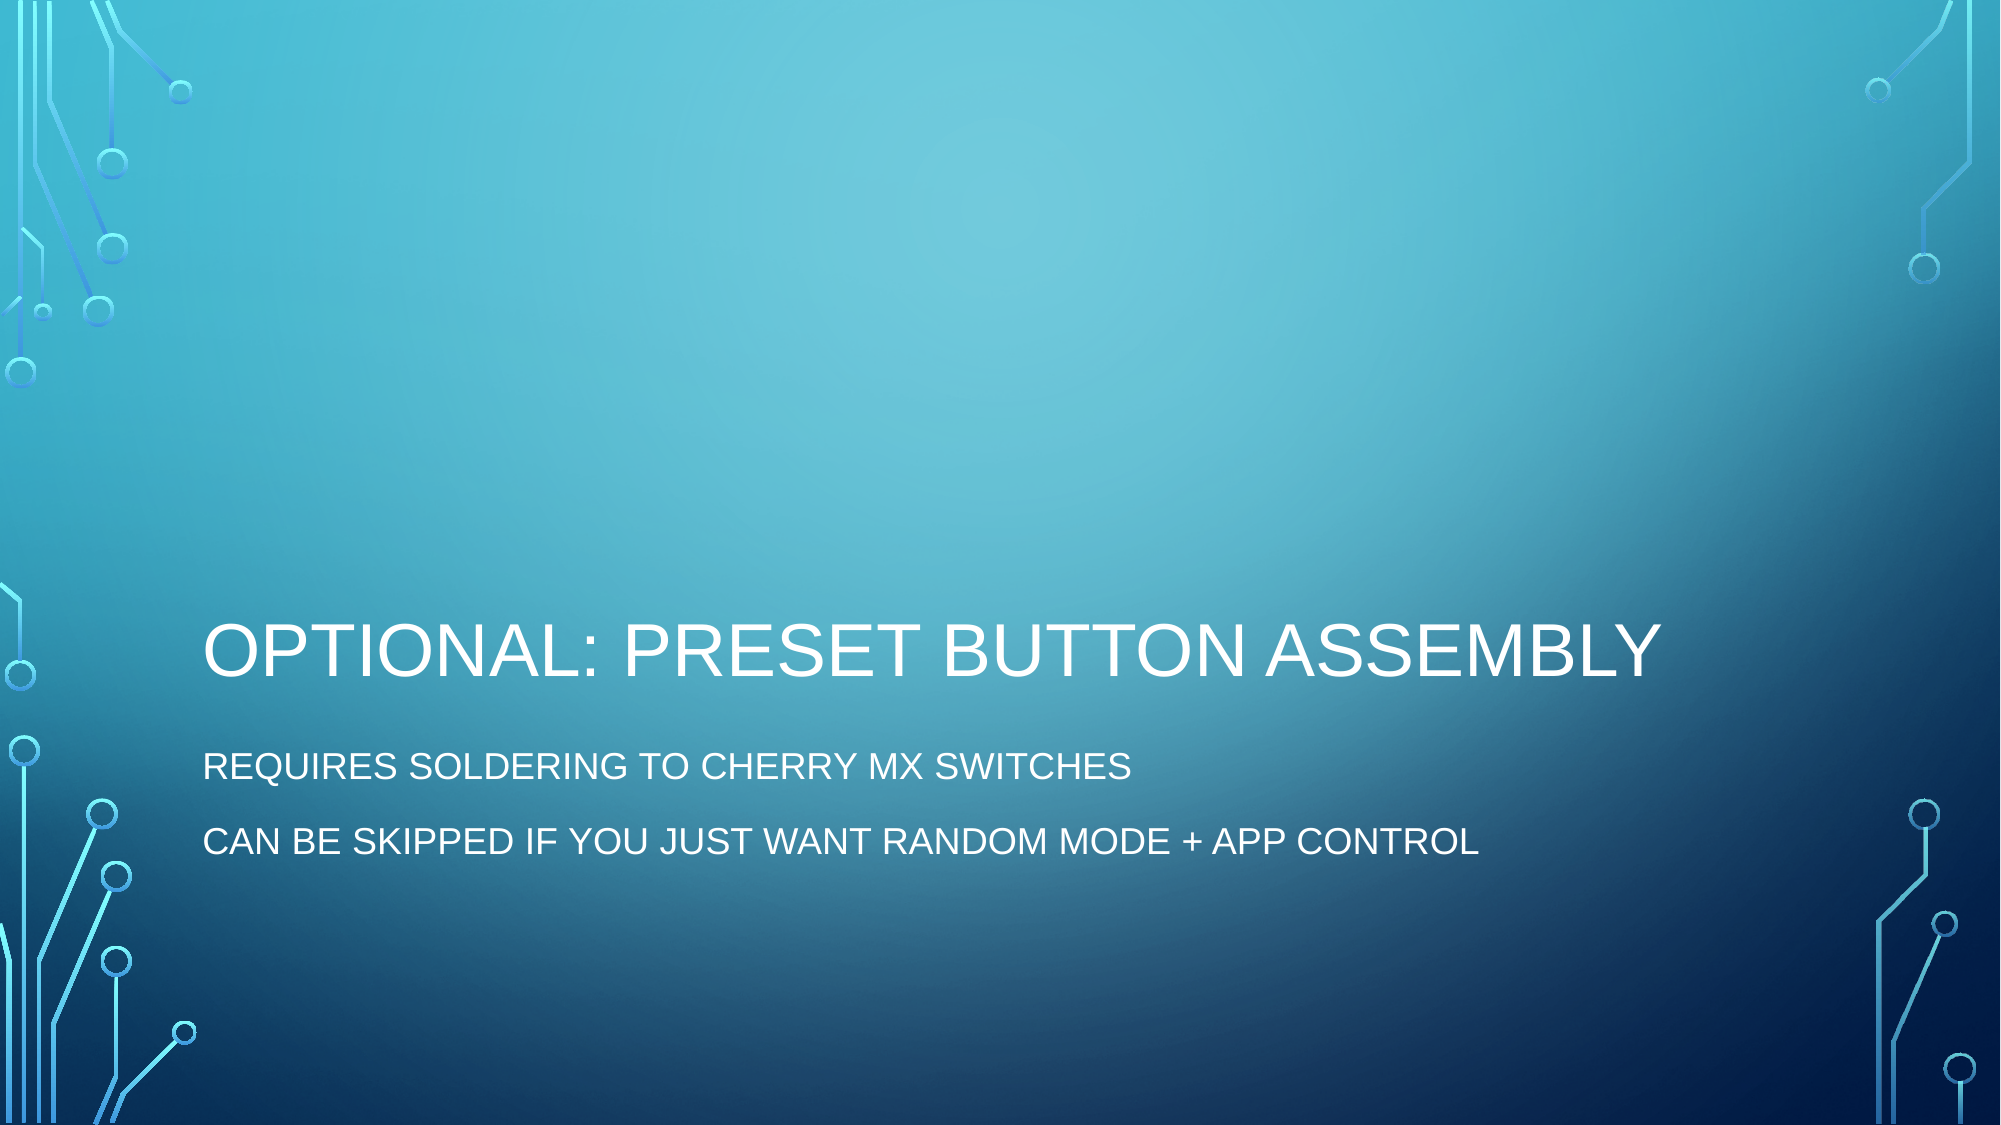

# Optional: Preset Button Assembly
Requires soldering to Cherry MX Switches
Can Be skipped if you just want random mode + App control